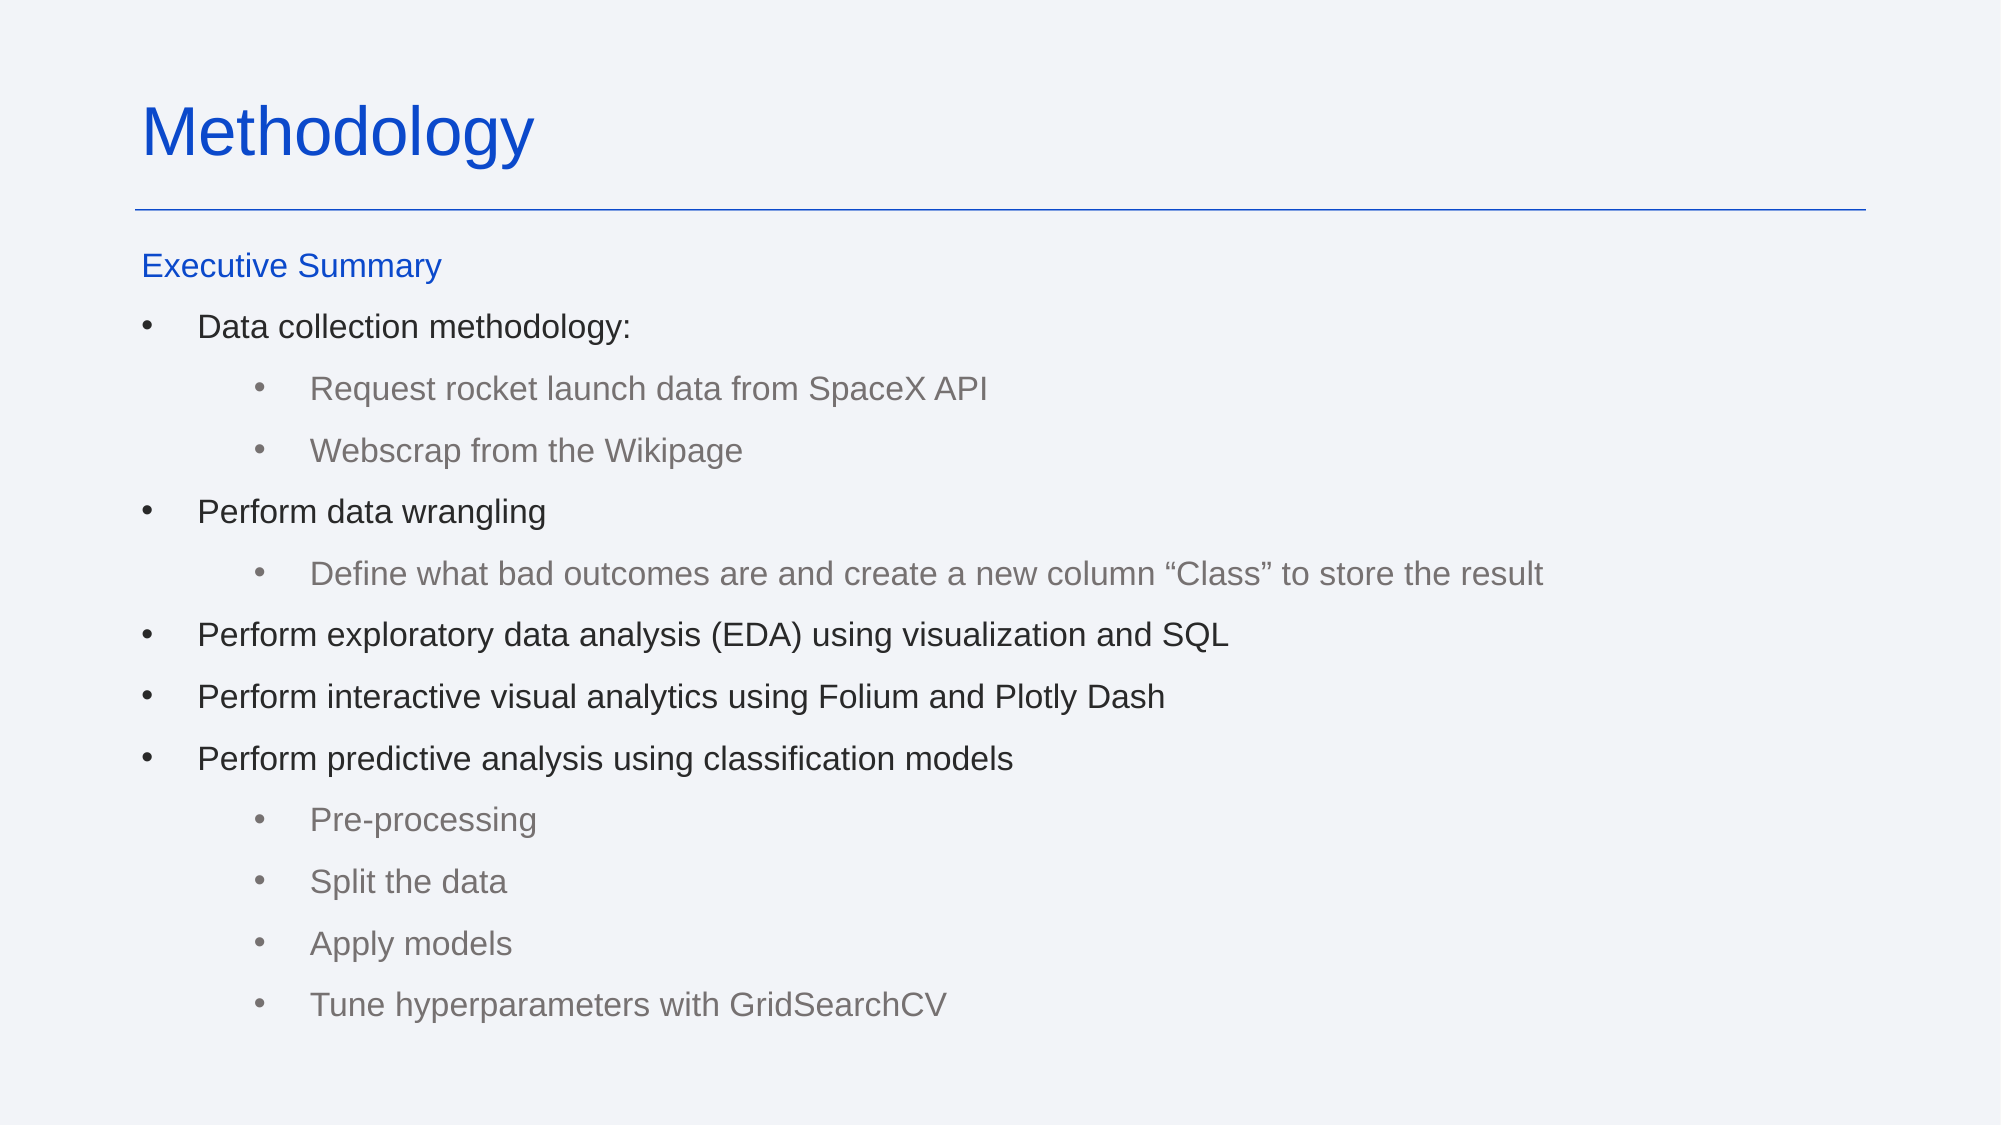

Methodology
Executive Summary
Data collection methodology:
Request rocket launch data from SpaceX API
Webscrap from the Wikipage
Perform data wrangling
Define what bad outcomes are and create a new column “Class” to store the result
Perform exploratory data analysis (EDA) using visualization and SQL
Perform interactive visual analytics using Folium and Plotly Dash
Perform predictive analysis using classification models
Pre-processing
Split the data
Apply models
Tune hyperparameters with GridSearchCV

6